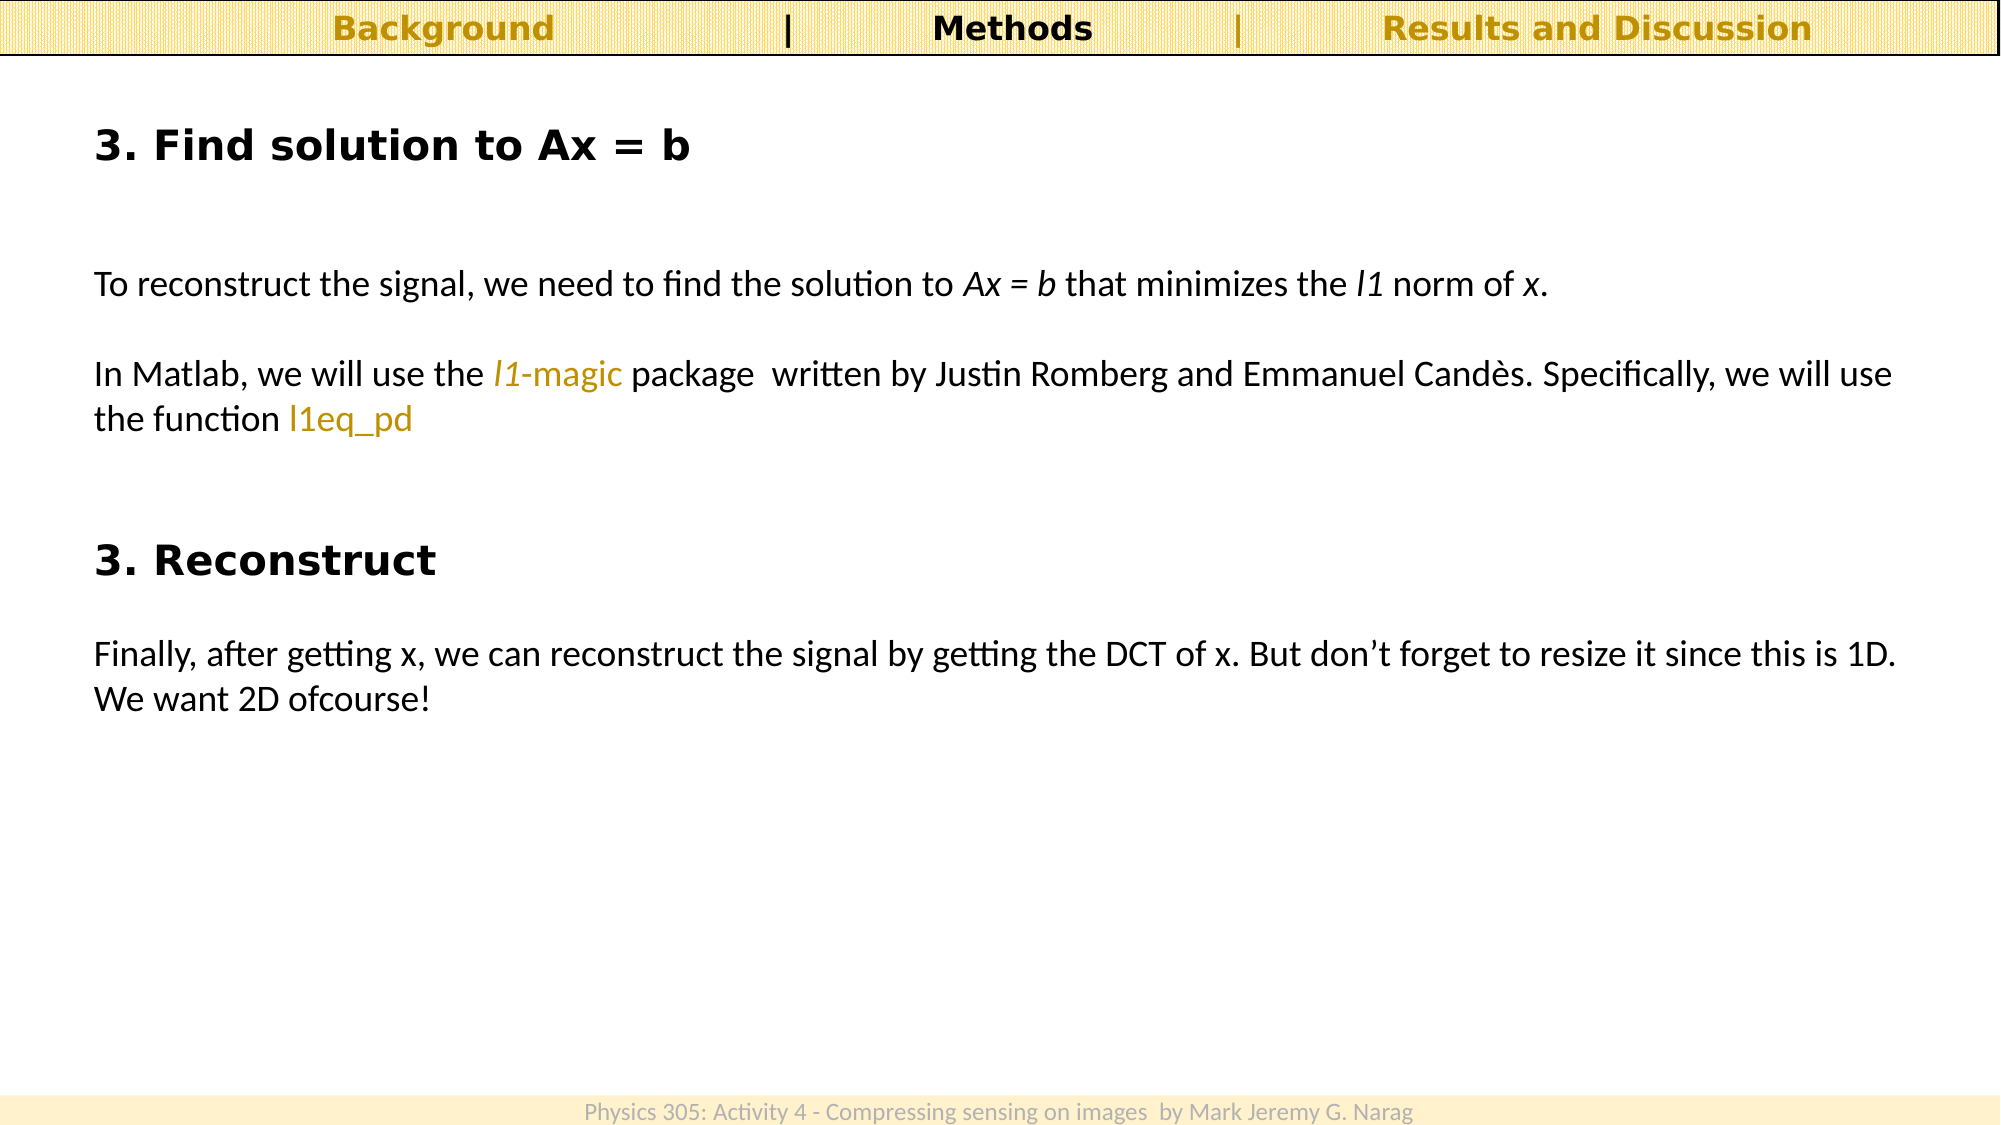

Background 	  	|   	Methods   	|   	Results and Discussion
3. Find solution to Ax = b

To reconstruct the signal, we need to find the solution to Ax = b that minimizes the l1 norm of x.

In Matlab, we will use the l1-magic package  written by Justin Romberg and Emmanuel Candès. Specifically, we will use the function l1eq_pd

3. Reconstruct

Finally, after getting x, we can reconstruct the signal by getting the DCT of x. But don’t forget to resize it since this is 1D. We want 2D ofcourse!
Physics 305: Activity 4 - Compressing sensing on images  by Mark Jeremy G. Narag